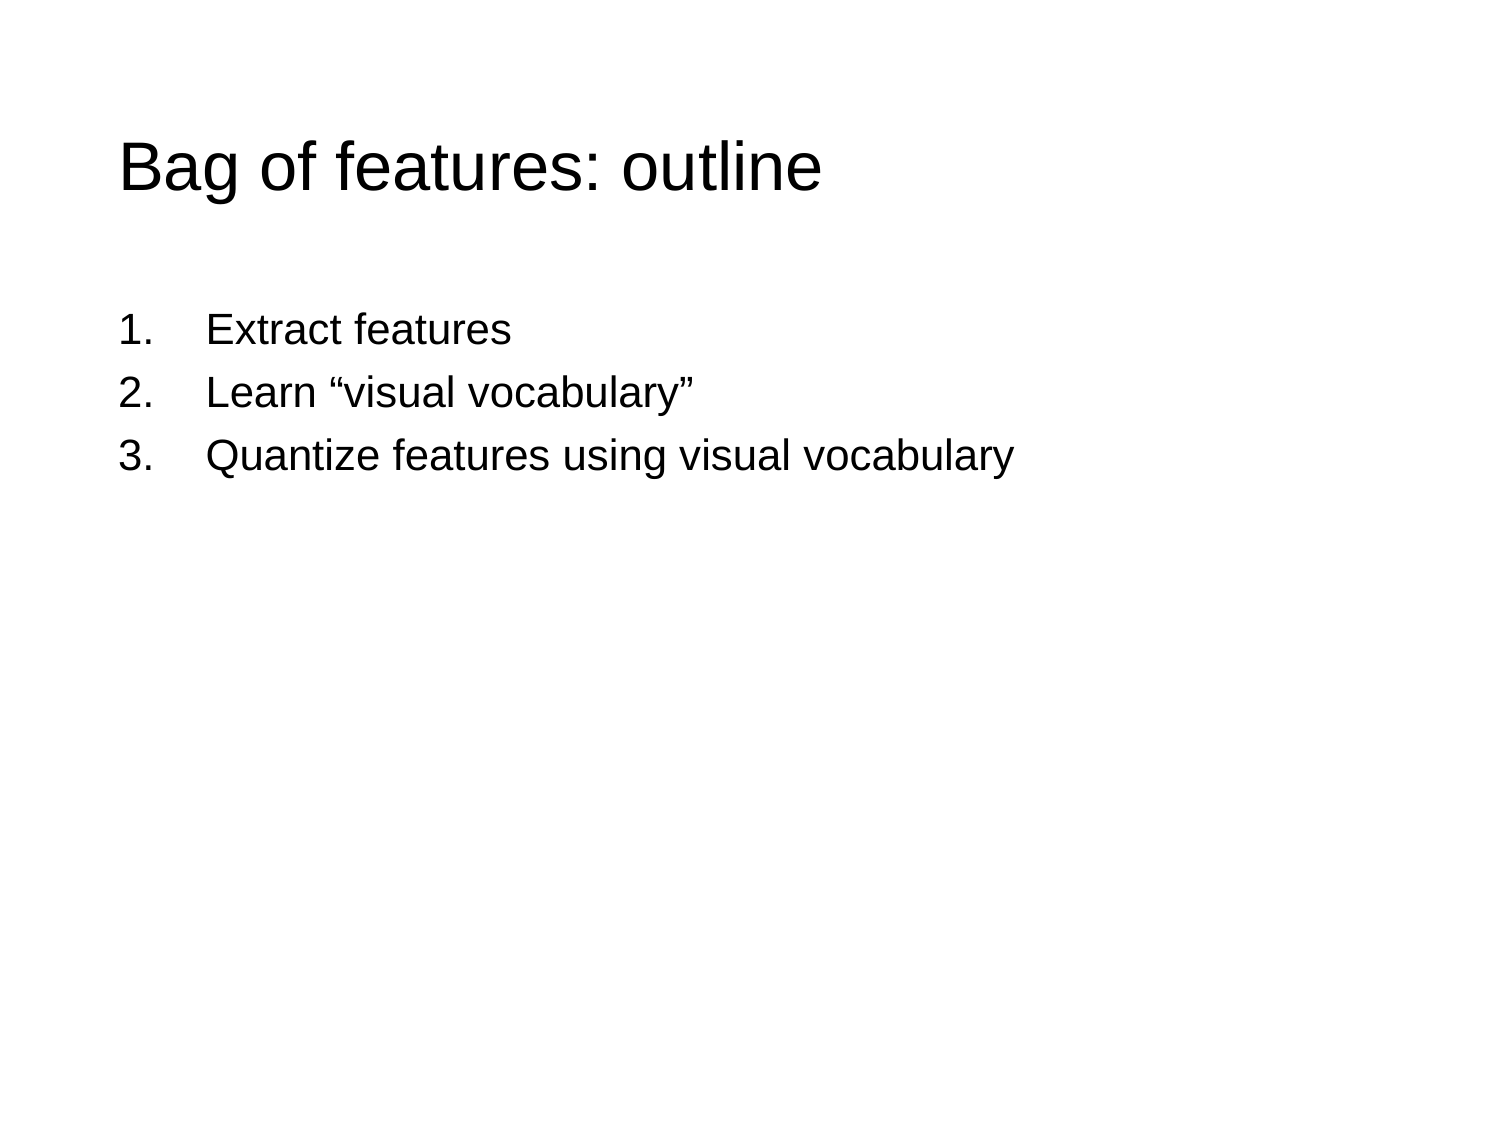

# Bag of features: outline
Extract features
Learn “visual vocabulary”
Quantize features using visual vocabulary